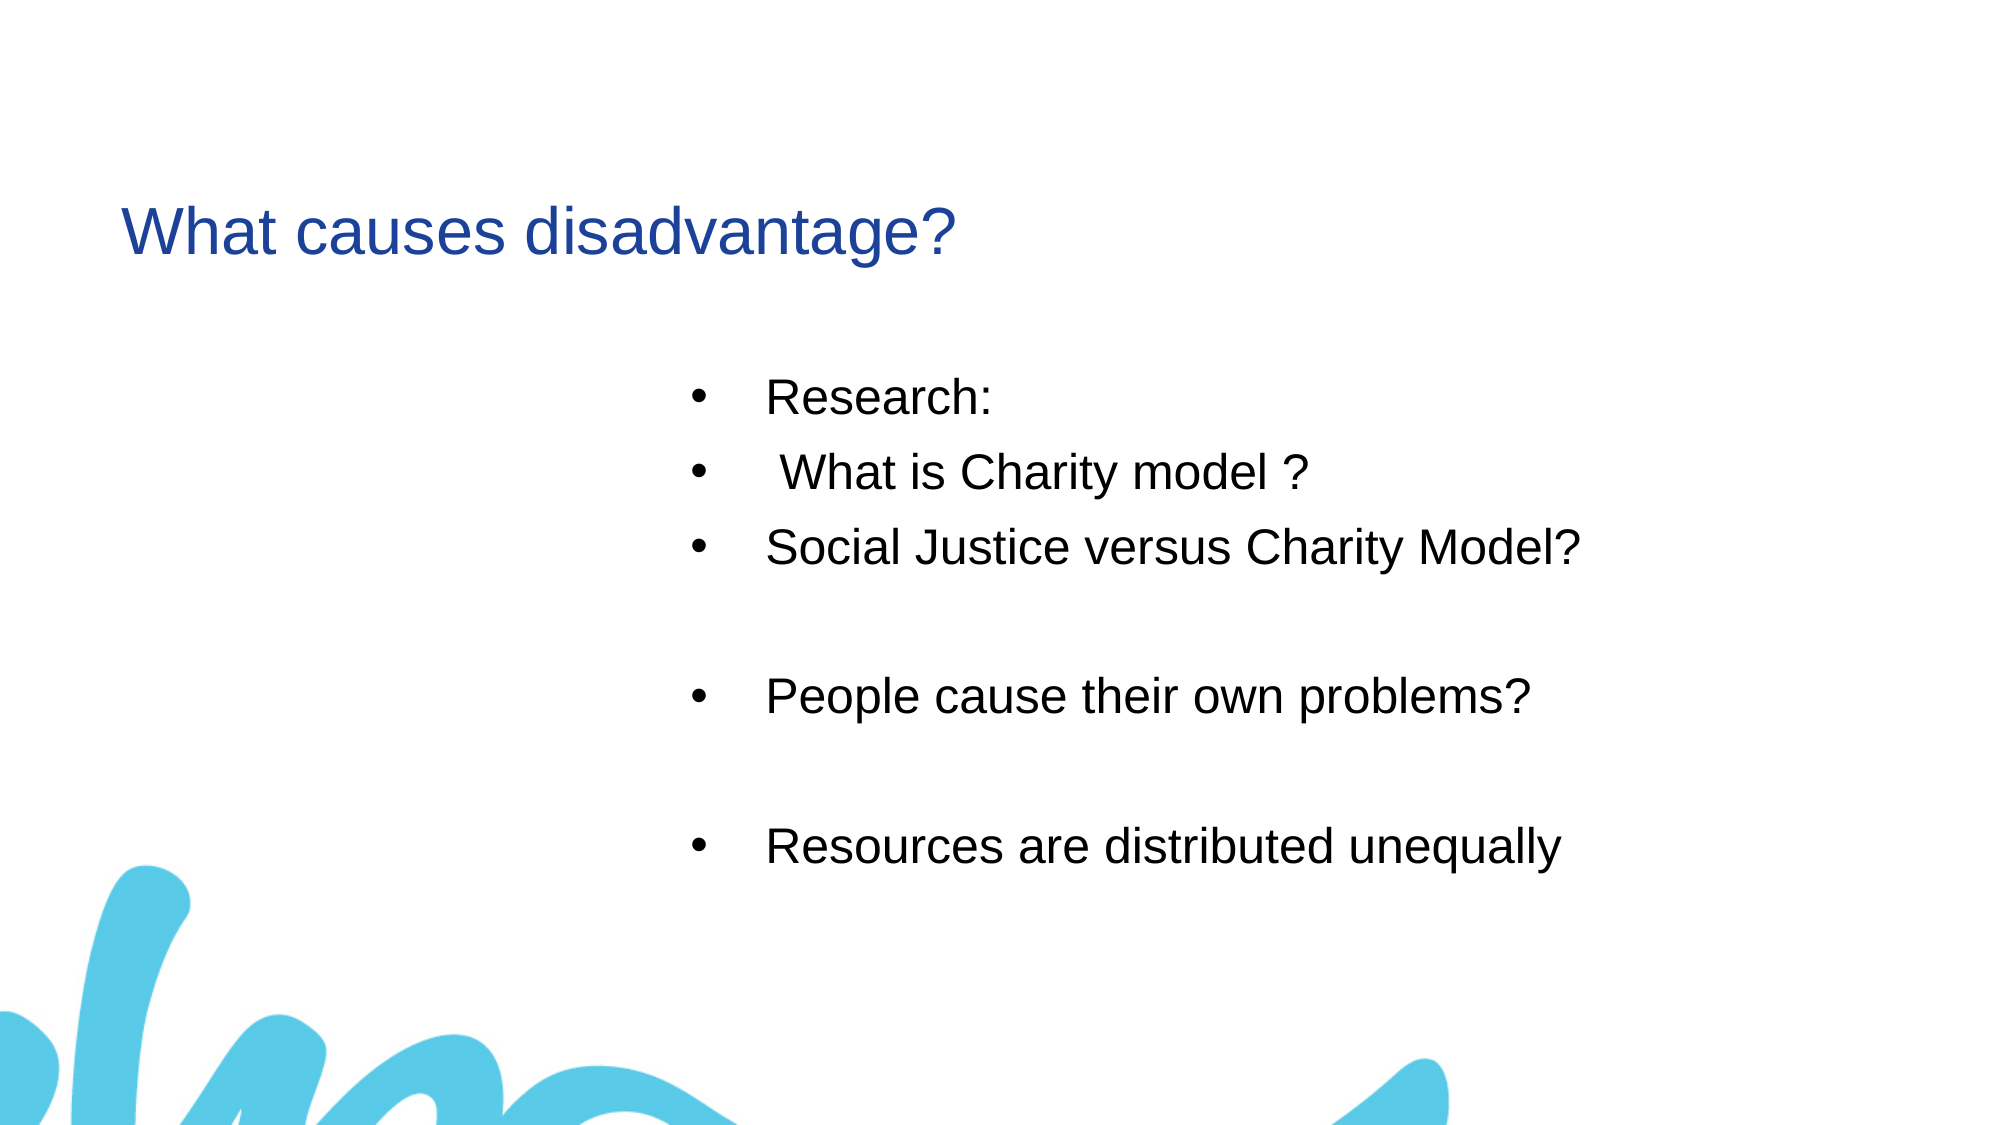

What causes disadvantage?
Research:
 What is Charity model ?
Social Justice versus Charity Model? ​

People cause their own problems?​

Resources are distributed unequally